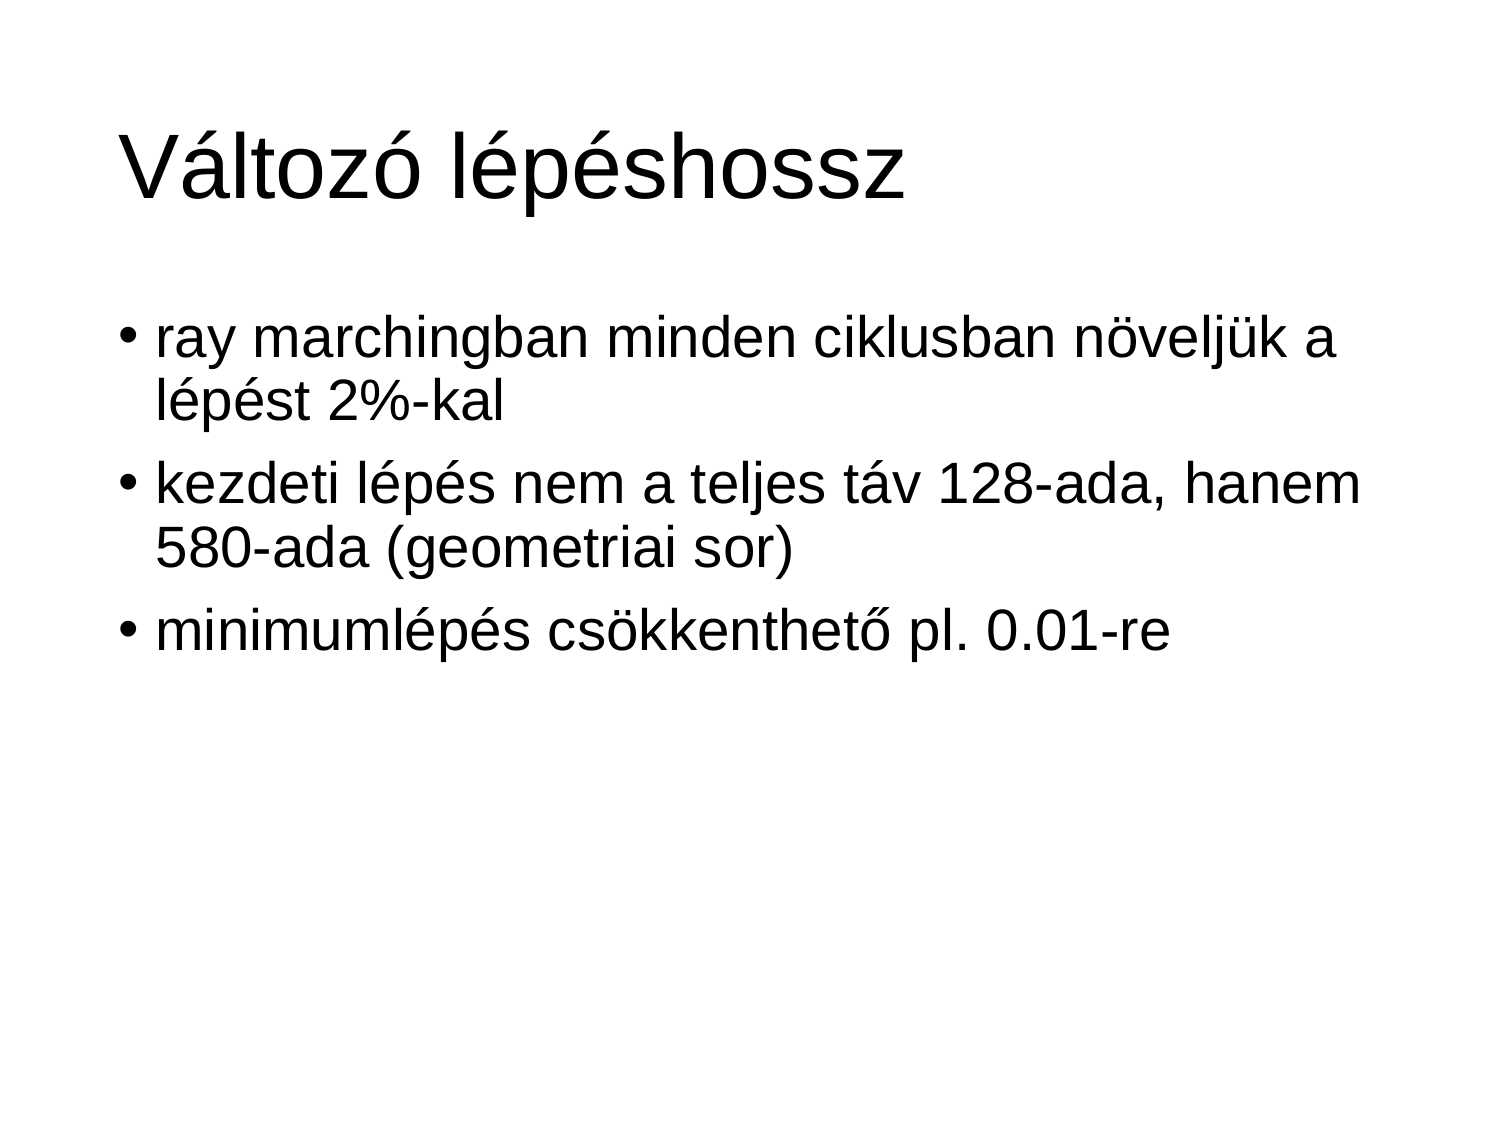

# Változó lépéshossz
ray marchingban minden ciklusban növeljük a lépést 2%-kal
kezdeti lépés nem a teljes táv 128-ada, hanem 580-ada (geometriai sor)
minimumlépés csökkenthető pl. 0.01-re